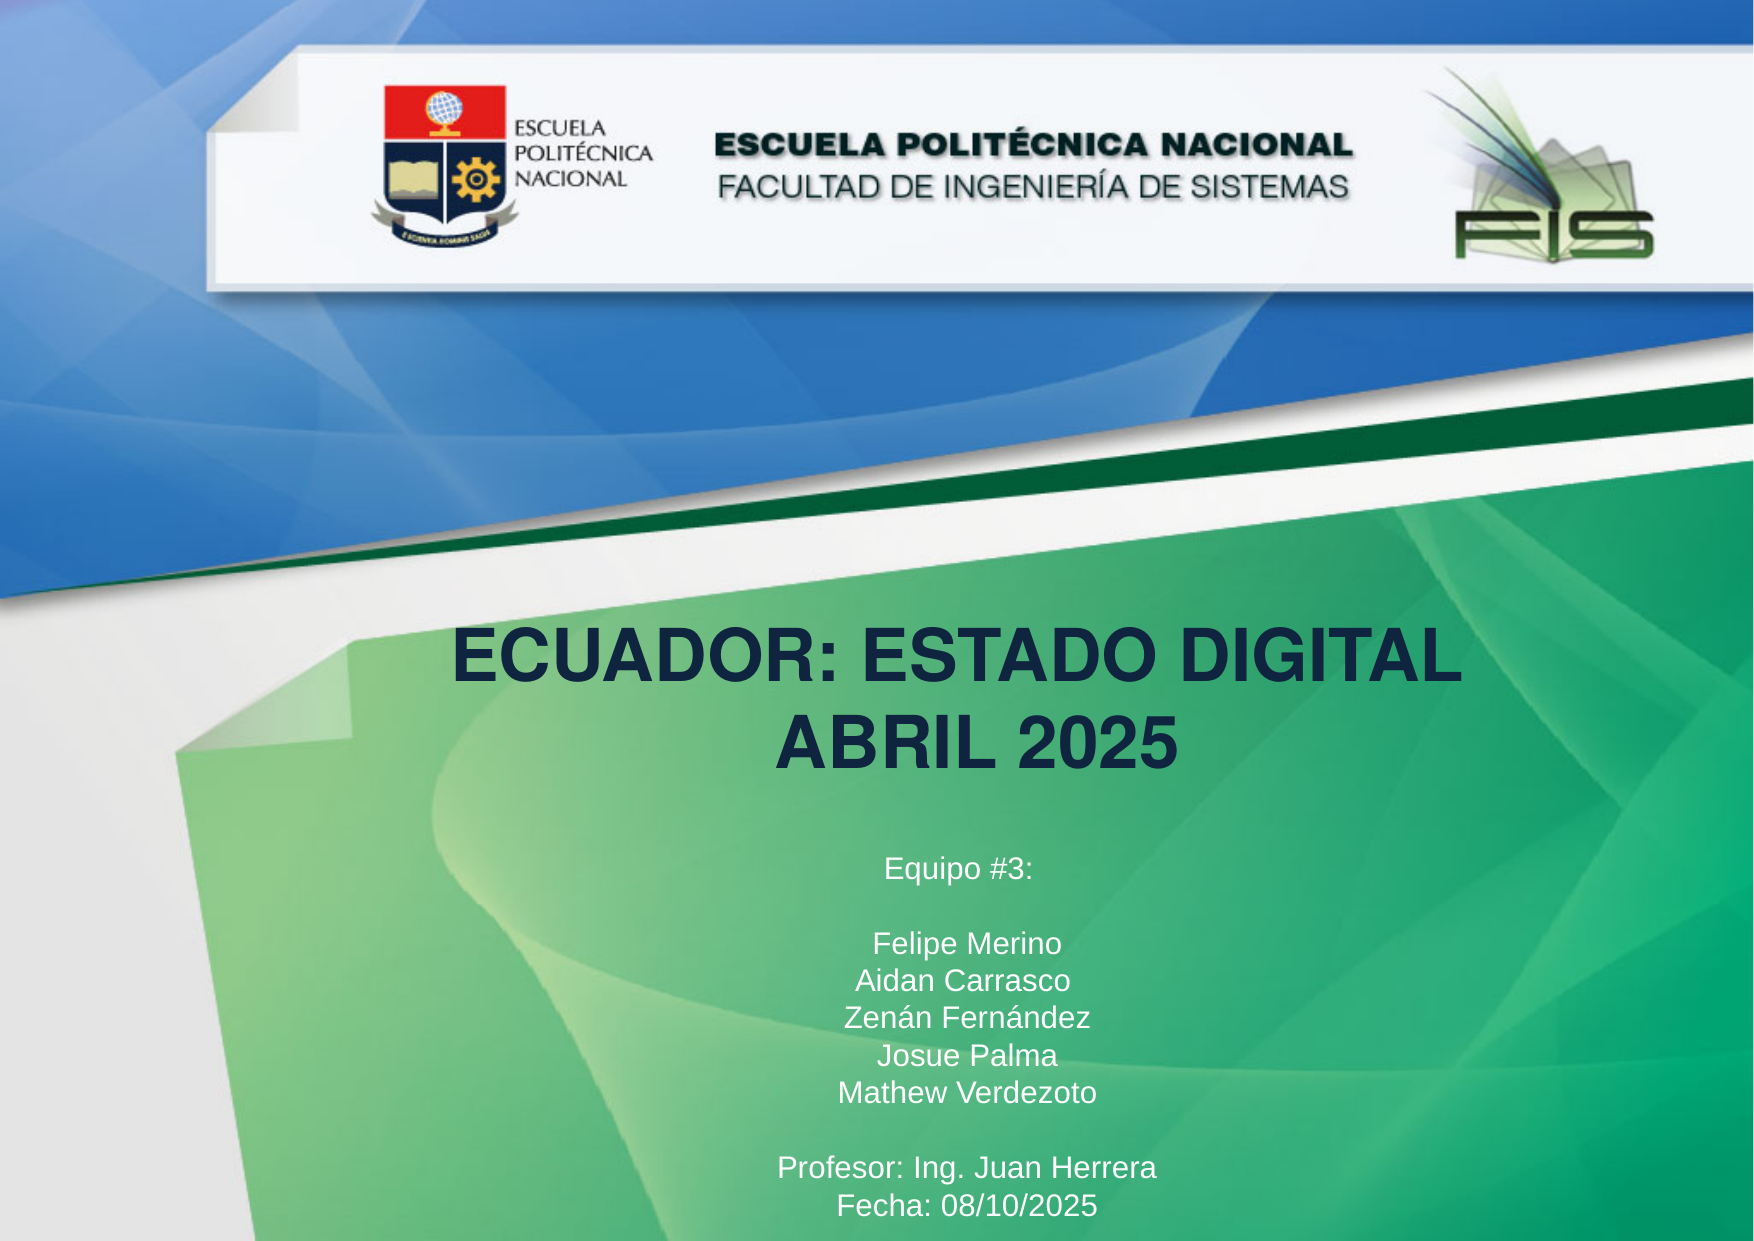

ECUADOR: ESTADO DIGITAL
 ABRIL 2025
Equipo #3:

Felipe Merino
Aidan Carrasco
Zenán Fernández
Josue Palma
Mathew Verdezoto

Profesor: Ing. Juan Herrera
Fecha: 08/10/2025